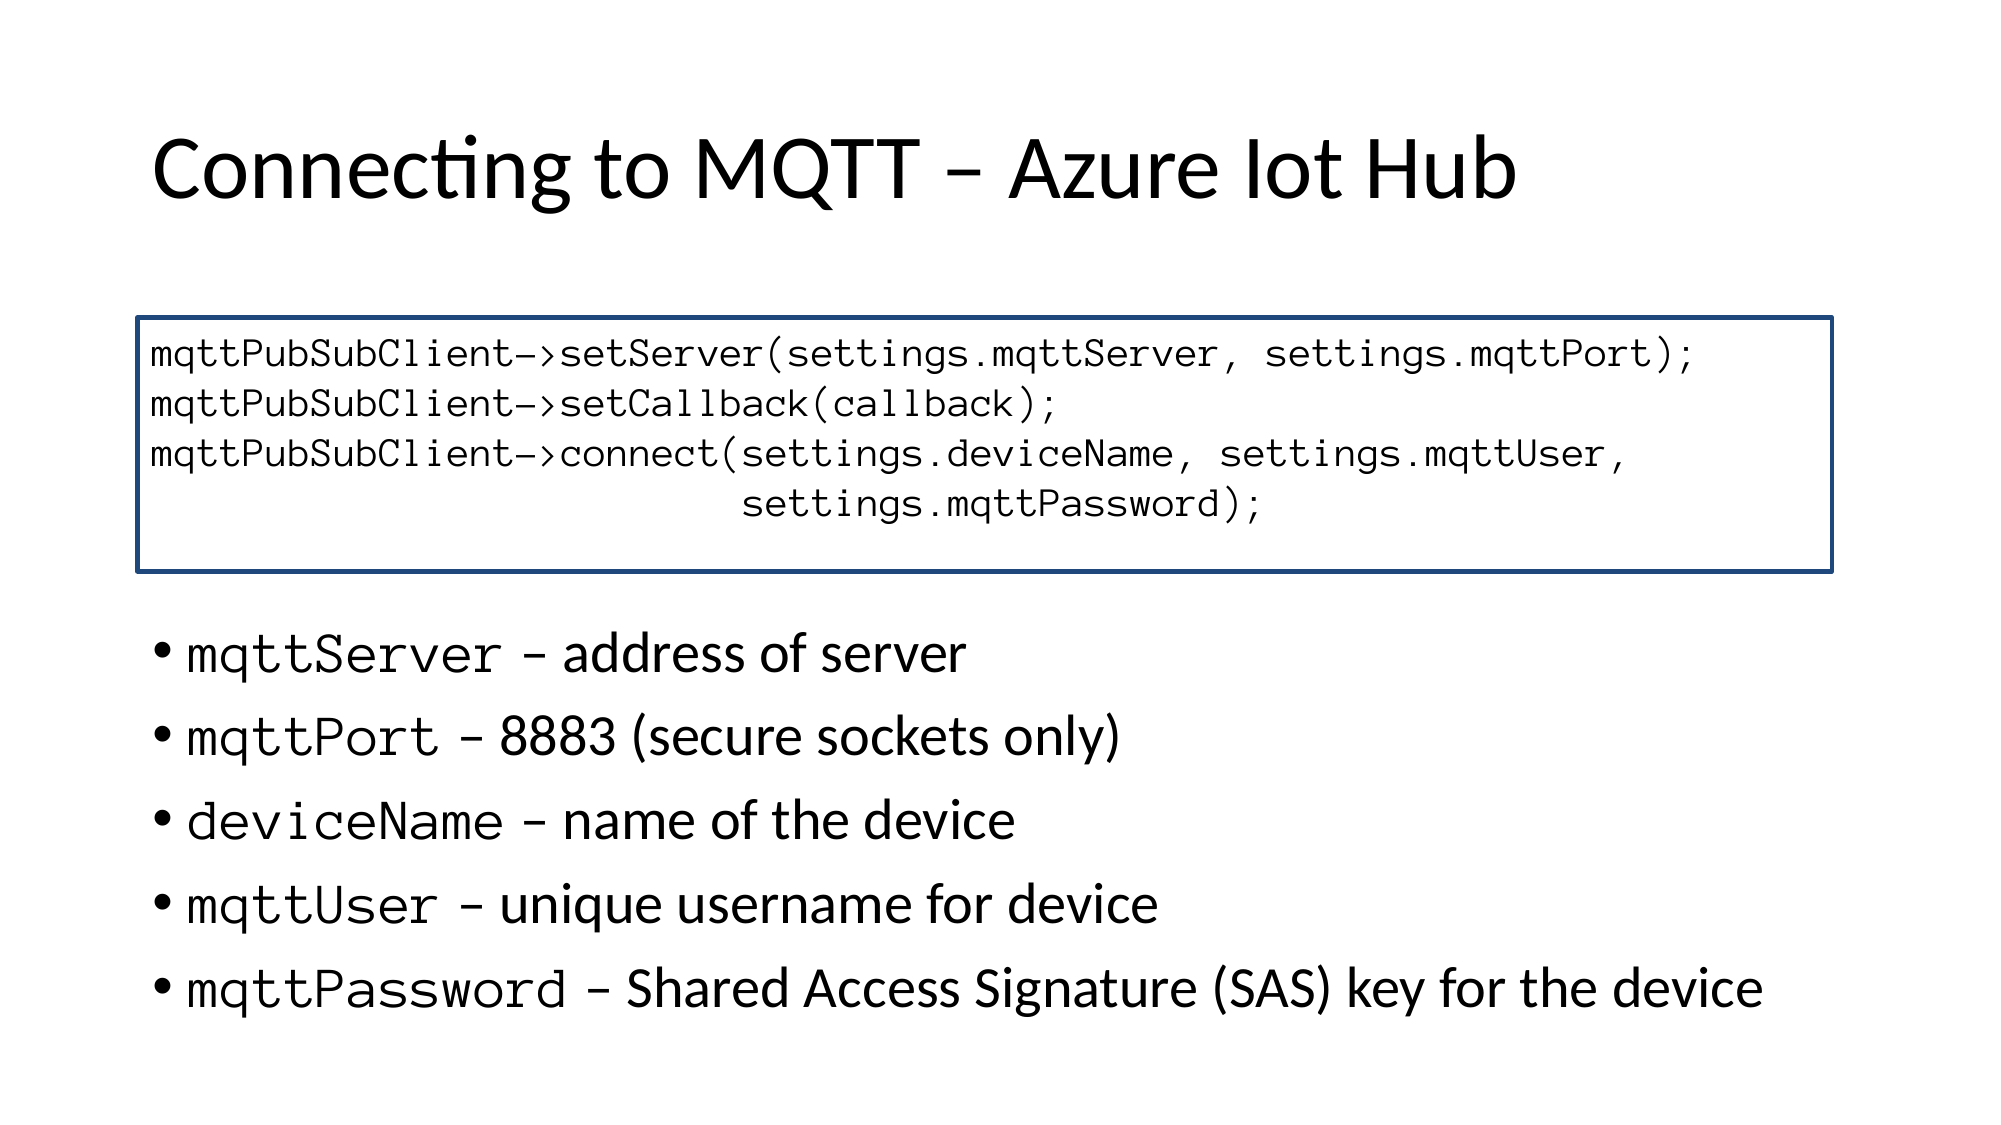

# Connecting to MQTT – Azure Iot Hub
mqttPubSubClient->setServer(settings.mqttServer, settings.mqttPort);
mqttPubSubClient->setCallback(callback);
mqttPubSubClient->connect(settings.deviceName, settings.mqttUser,
                          settings.mqttPassword);

mqttServer – address of server
mqttPort – 8883 (secure sockets only)
deviceName – name of the device
mqttUser – unique username for device
mqttPassword – Shared Access Signature (SAS) key for the device